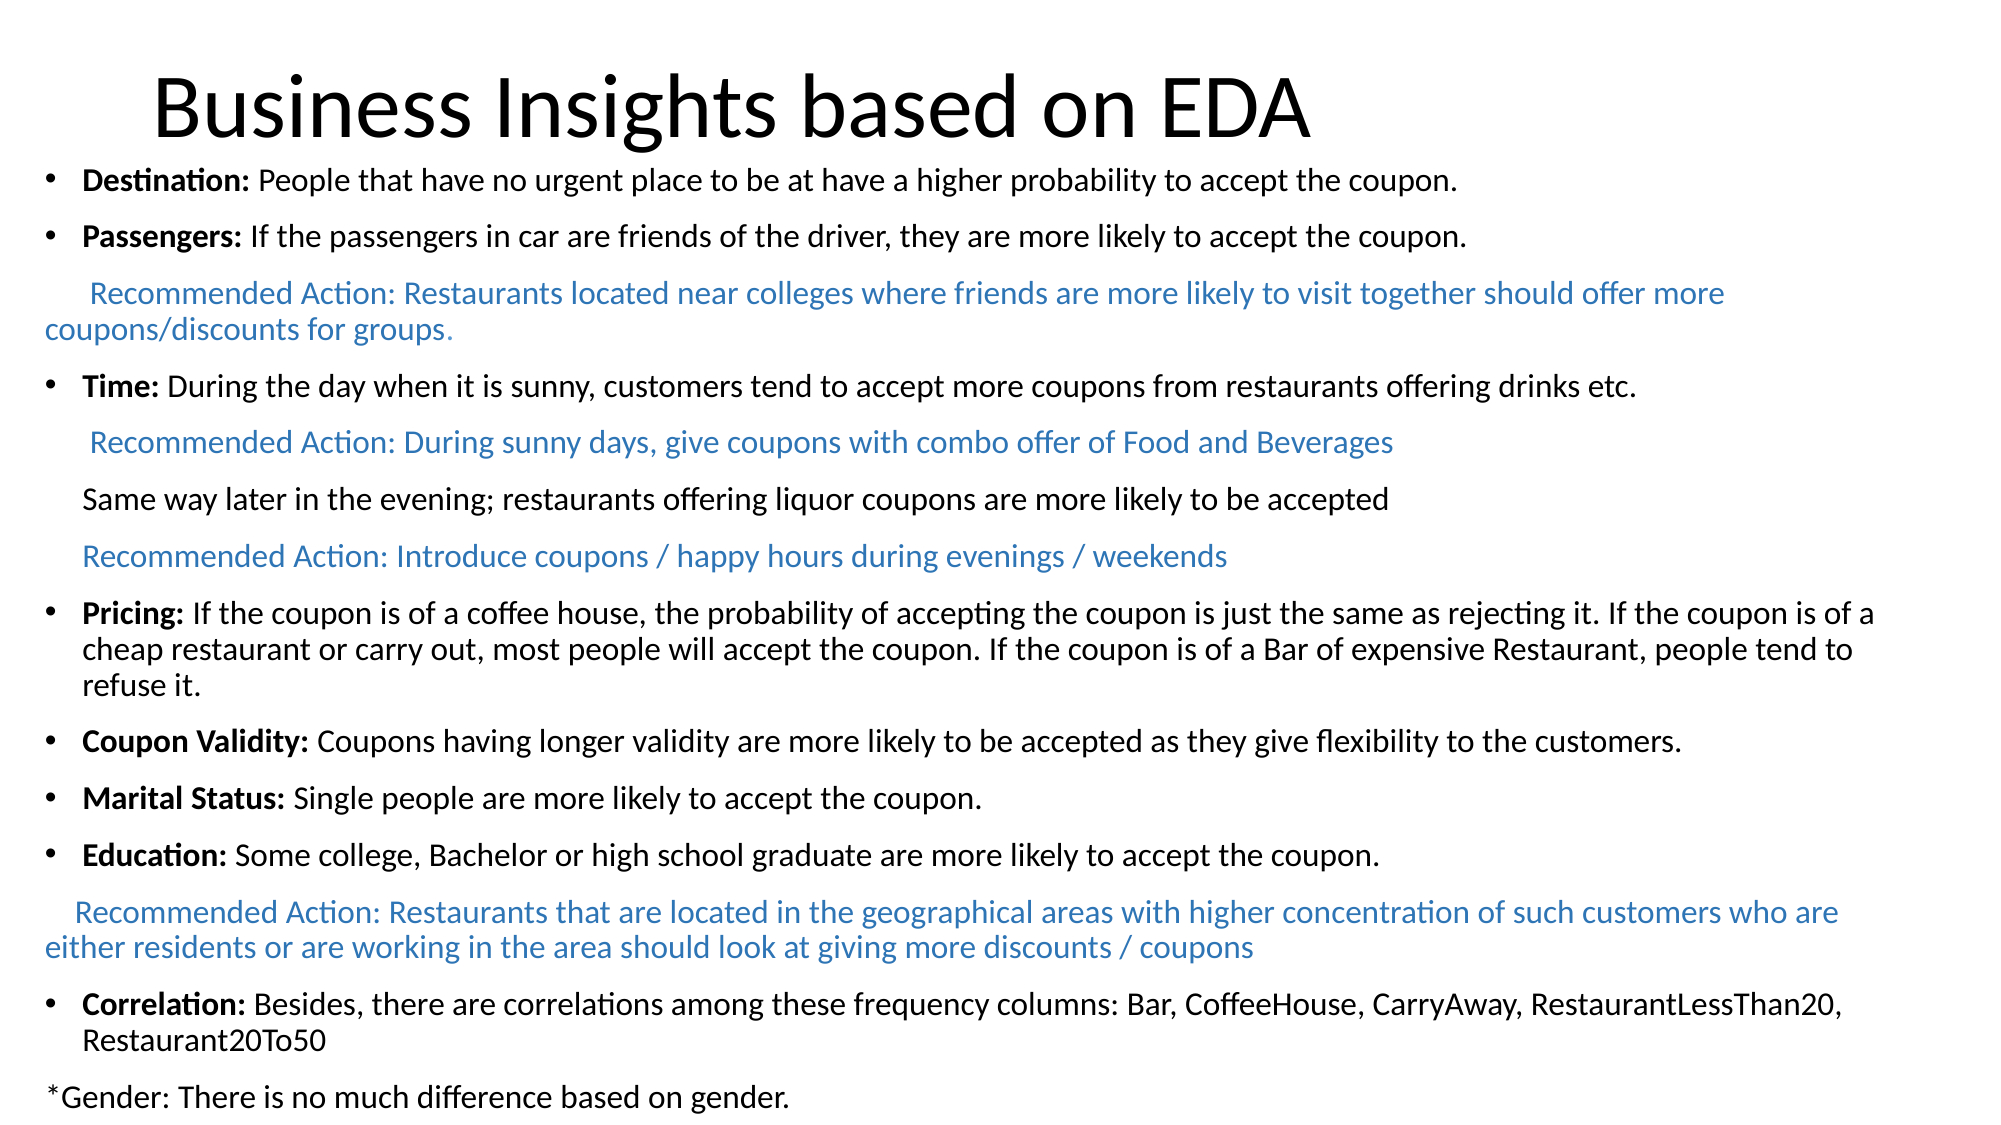

# Business Insights based on EDA
Destination: People that have no urgent place to be at have a higher probability to accept the coupon.
Passengers: If the passengers in car are friends of the driver, they are more likely to accept the coupon.
      Recommended Action: Restaurants located near colleges where friends are more likely to visit together should offer more coupons/discounts for groups.
Time: During the day when it is sunny, customers tend to accept more coupons from restaurants offering drinks etc.
      Recommended Action: During sunny days, give coupons with combo offer of Food and Beverages
     Same way later in the evening; restaurants offering liquor coupons are more likely to be accepted
     Recommended Action: Introduce coupons / happy hours during evenings / weekends
Pricing: If the coupon is of a coffee house, the probability of accepting the coupon is just the same as rejecting it. If the coupon is of a cheap restaurant or carry out, most people will accept the coupon. If the coupon is of a Bar of expensive Restaurant, people tend to refuse it.
Coupon Validity: Coupons having longer validity are more likely to be accepted as they give flexibility to the customers.
Marital Status: Single people are more likely to accept the coupon.
Education: Some college, Bachelor or high school graduate are more likely to accept the coupon.
    Recommended Action: Restaurants that are located in the geographical areas with higher concentration of such customers who are either residents or are working in the area should look at giving more discounts / coupons
Correlation: Besides, there are correlations among these frequency columns: Bar, CoffeeHouse, CarryAway, RestaurantLessThan20, Restaurant20To50
*Gender: There is no much difference based on gender.